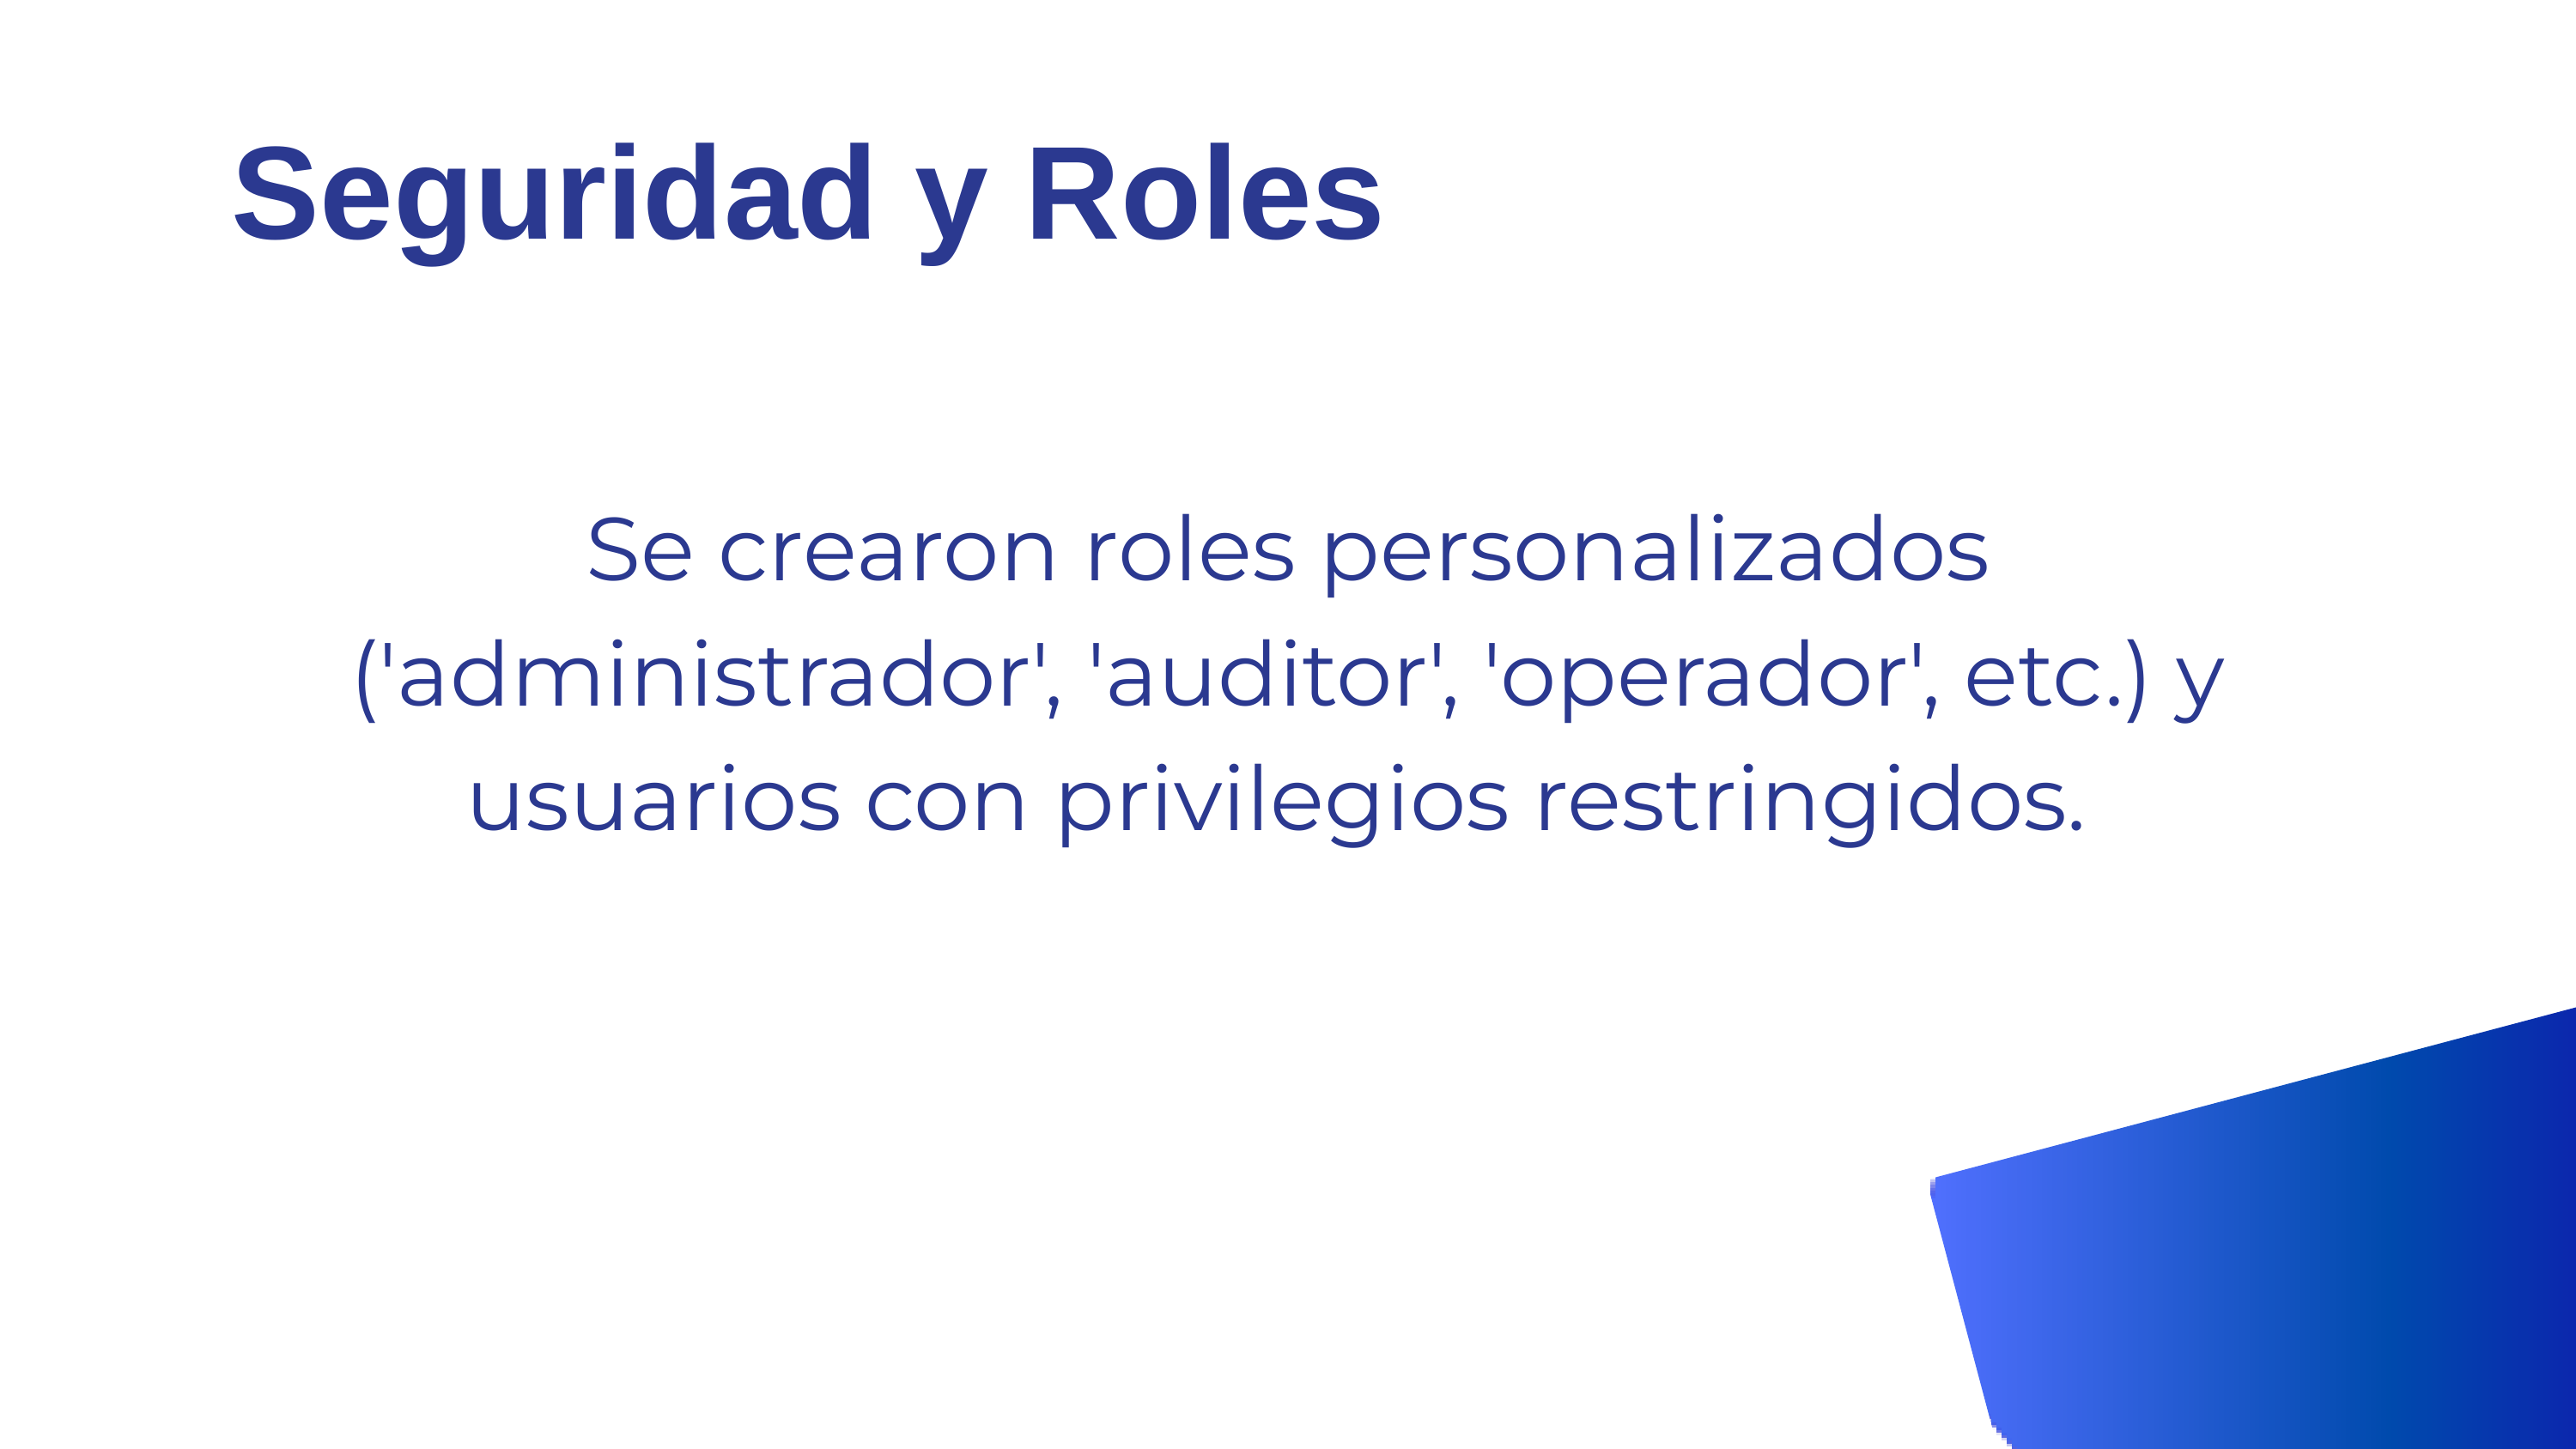

Seguridad y Roles
Se crearon roles personalizados ('administrador', 'auditor', 'operador', etc.) y usuarios con privilegios restringidos.